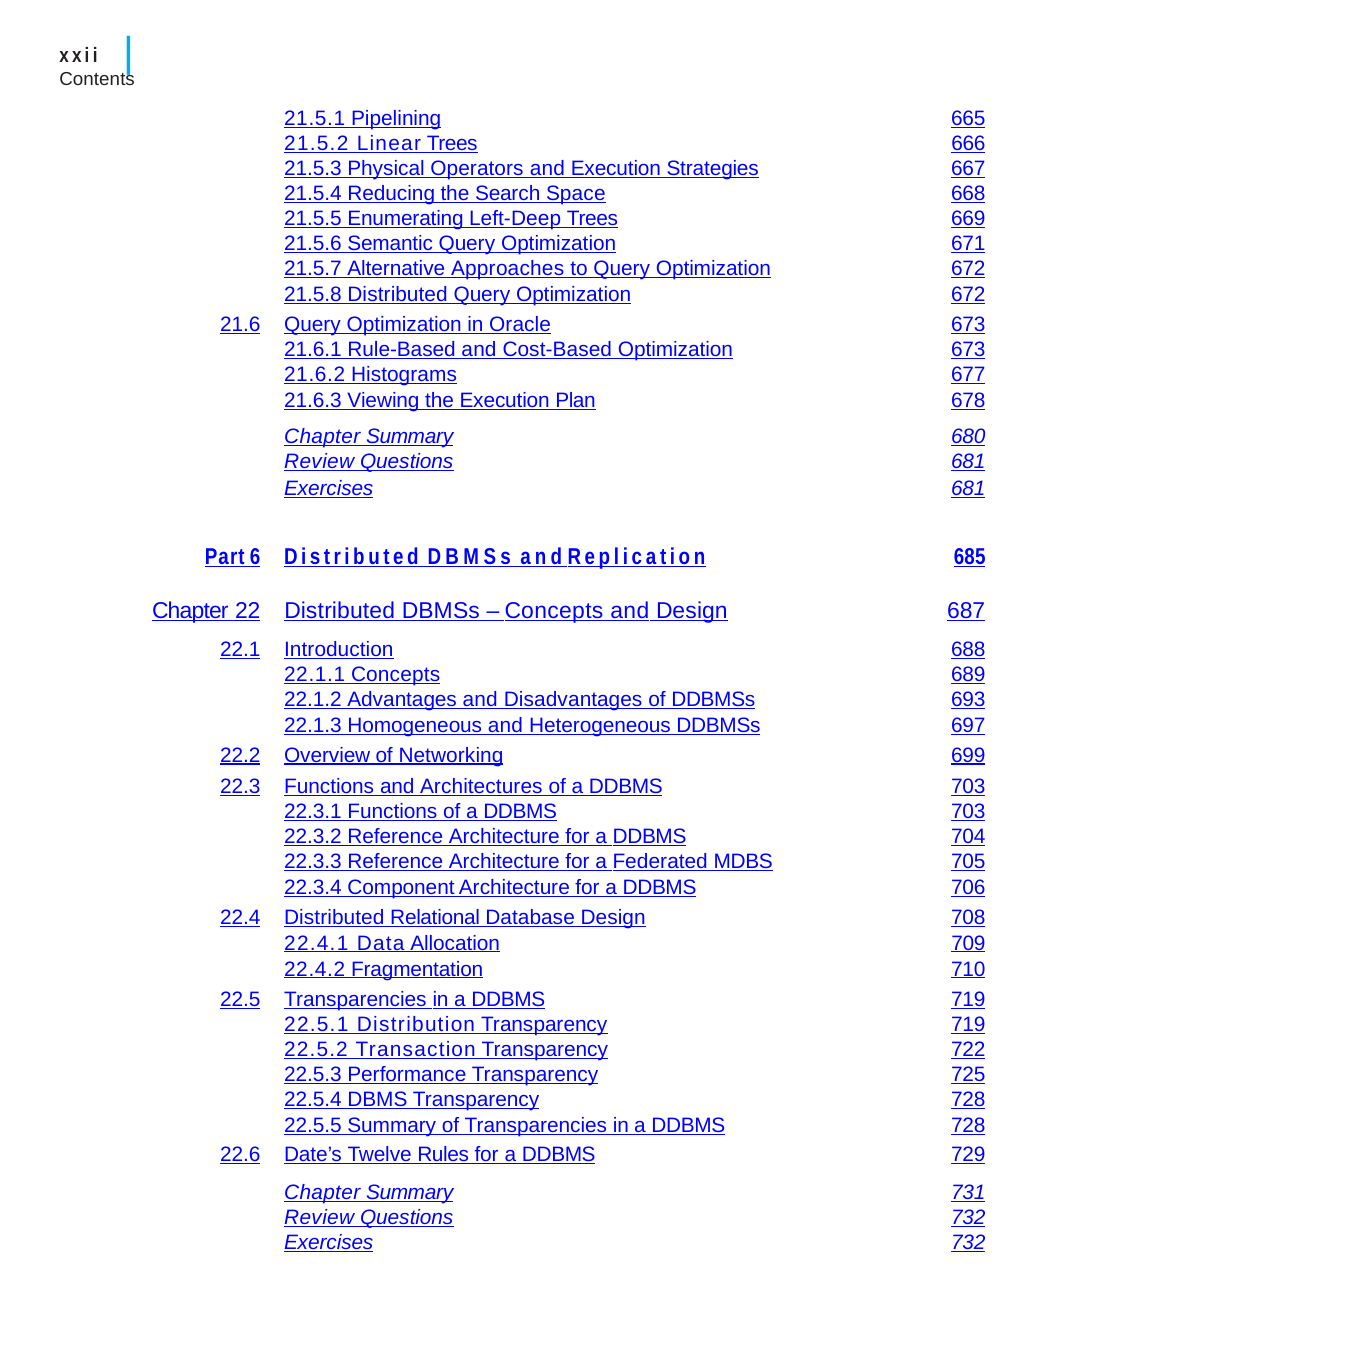

|
xxii	Contents
|  | 21.5.1 Pipelining | 665 |
| --- | --- | --- |
|  | 21.5.2 Linear Trees | 666 |
|  | 21.5.3 Physical Operators and Execution Strategies | 667 |
|  | 21.5.4 Reducing the Search Space | 668 |
|  | 21.5.5 Enumerating Left-Deep Trees | 669 |
|  | 21.5.6 Semantic Query Optimization | 671 |
|  | 21.5.7 Alternative Approaches to Query Optimization | 672 |
|  | 21.5.8 Distributed Query Optimization | 672 |
| 21.6 | Query Optimization in Oracle | 673 |
|  | 21.6.1 Rule-Based and Cost-Based Optimization | 673 |
|  | 21.6.2 Histograms | 677 |
|  | 21.6.3 Viewing the Execution Plan | 678 |
|  | Chapter Summary | 680 |
|  | Review Questions | 681 |
|  | Exercises | 681 |
| Part 6 | Distributed DBMSs and Replication | 685 |
| Chapter 22 | Distributed DBMSs – Concepts and Design | 687 |
| 22.1 | Introduction | 688 |
|  | 22.1.1 Concepts | 689 |
|  | 22.1.2 Advantages and Disadvantages of DDBMSs | 693 |
|  | 22.1.3 Homogeneous and Heterogeneous DDBMSs | 697 |
| 22.2 | Overview of Networking | 699 |
| 22.3 | Functions and Architectures of a DDBMS | 703 |
|  | 22.3.1 Functions of a DDBMS | 703 |
|  | 22.3.2 Reference Architecture for a DDBMS | 704 |
|  | 22.3.3 Reference Architecture for a Federated MDBS | 705 |
|  | 22.3.4 Component Architecture for a DDBMS | 706 |
| 22.4 | Distributed Relational Database Design | 708 |
|  | 22.4.1 Data Allocation | 709 |
|  | 22.4.2 Fragmentation | 710 |
| 22.5 | Transparencies in a DDBMS | 719 |
|  | 22.5.1 Distribution Transparency | 719 |
|  | 22.5.2 Transaction Transparency | 722 |
|  | 22.5.3 Performance Transparency | 725 |
|  | 22.5.4 DBMS Transparency | 728 |
|  | 22.5.5 Summary of Transparencies in a DDBMS | 728 |
| 22.6 | Date’s Twelve Rules for a DDBMS | 729 |
|  | Chapter Summary | 731 |
|  | Review Questions | 732 |
|  | Exercises | 732 |